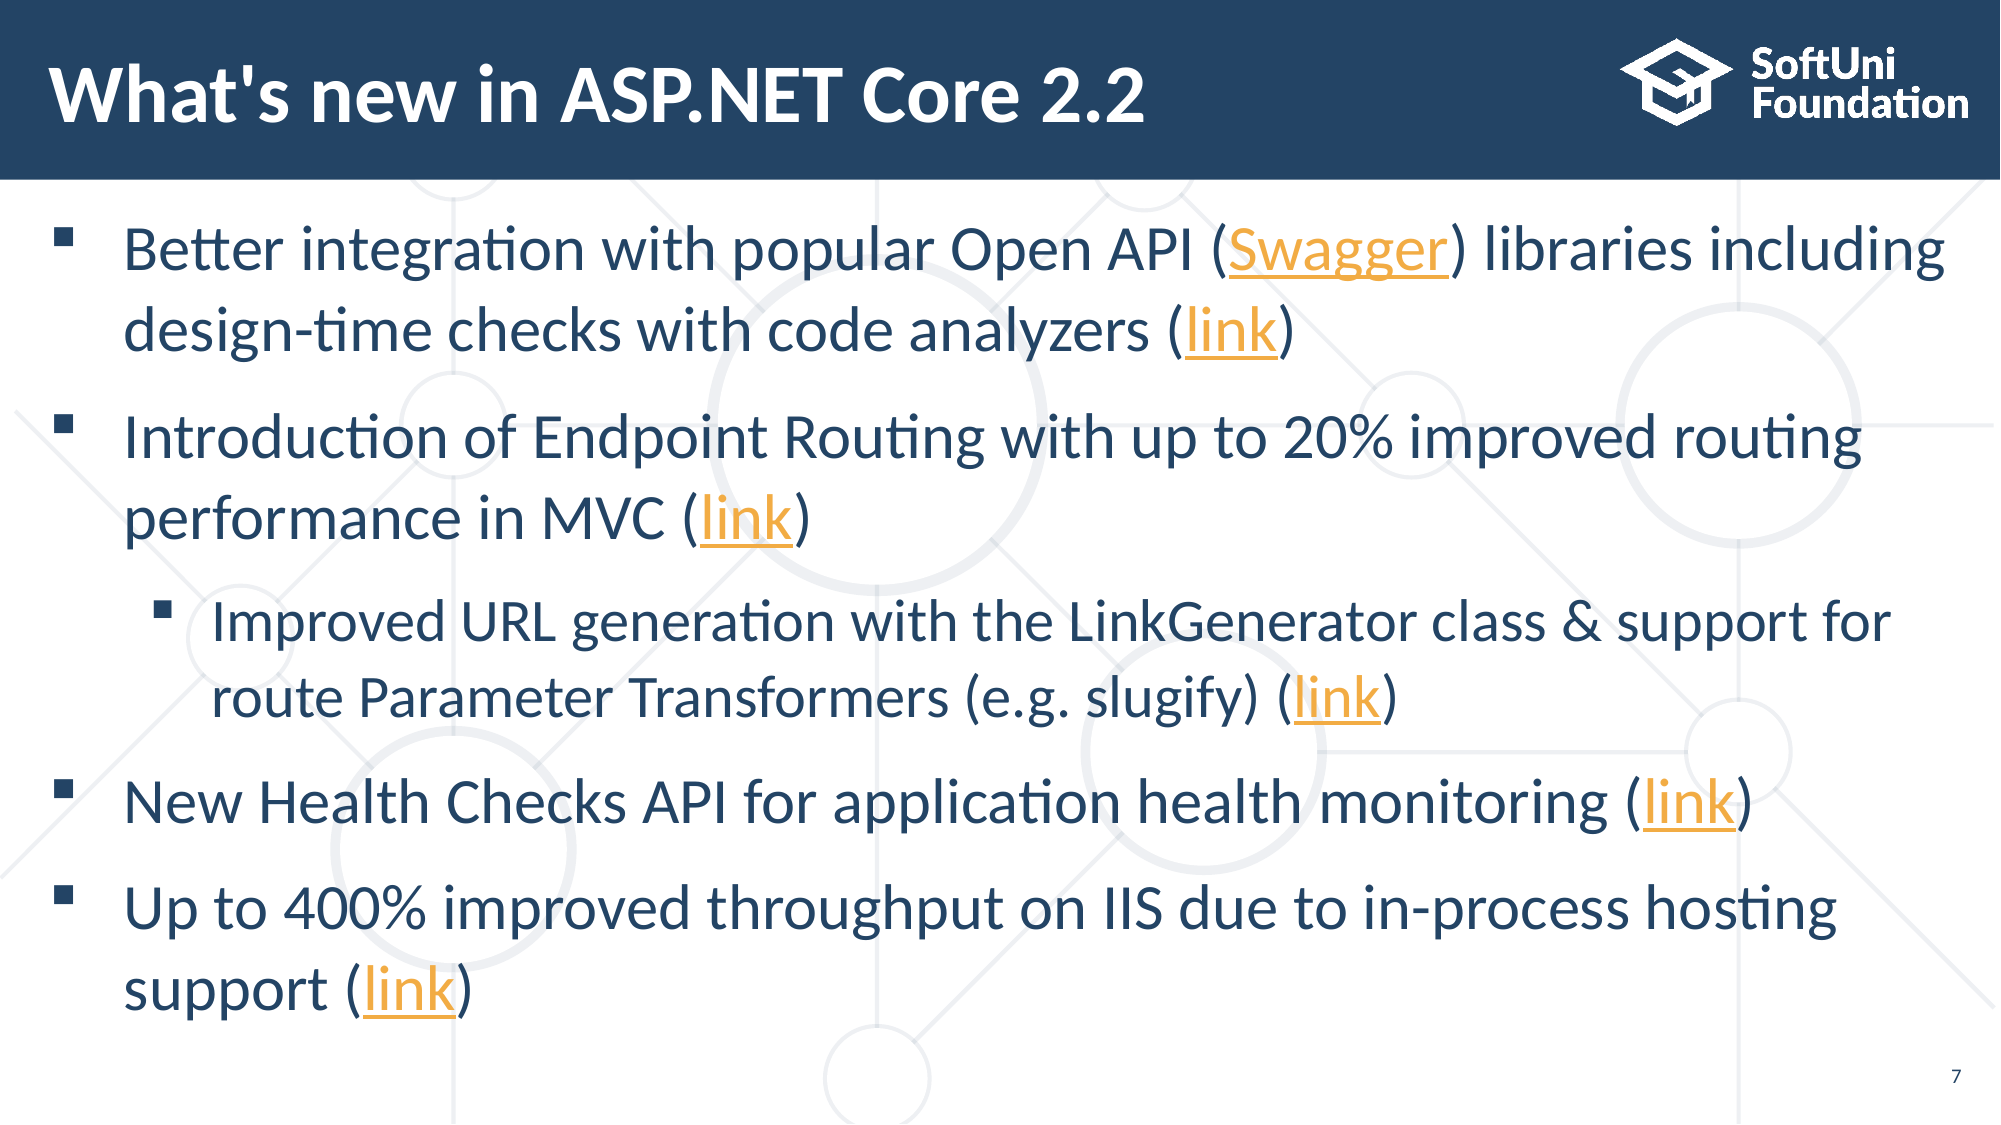

# What's new in ASP.NET Core 2.2
Better integration with popular Open API (Swagger) libraries including design-time checks with code analyzers (link)
Introduction of Endpoint Routing with up to 20% improved routing
performance in MVC (link)
Improved URL generation with the LinkGenerator class & support for
route Parameter Transformers (e.g. slugify) (link)
New Health Checks API for application health monitoring (link)
Up to 400% improved throughput on IIS due to in-process hosting
support (link)
7